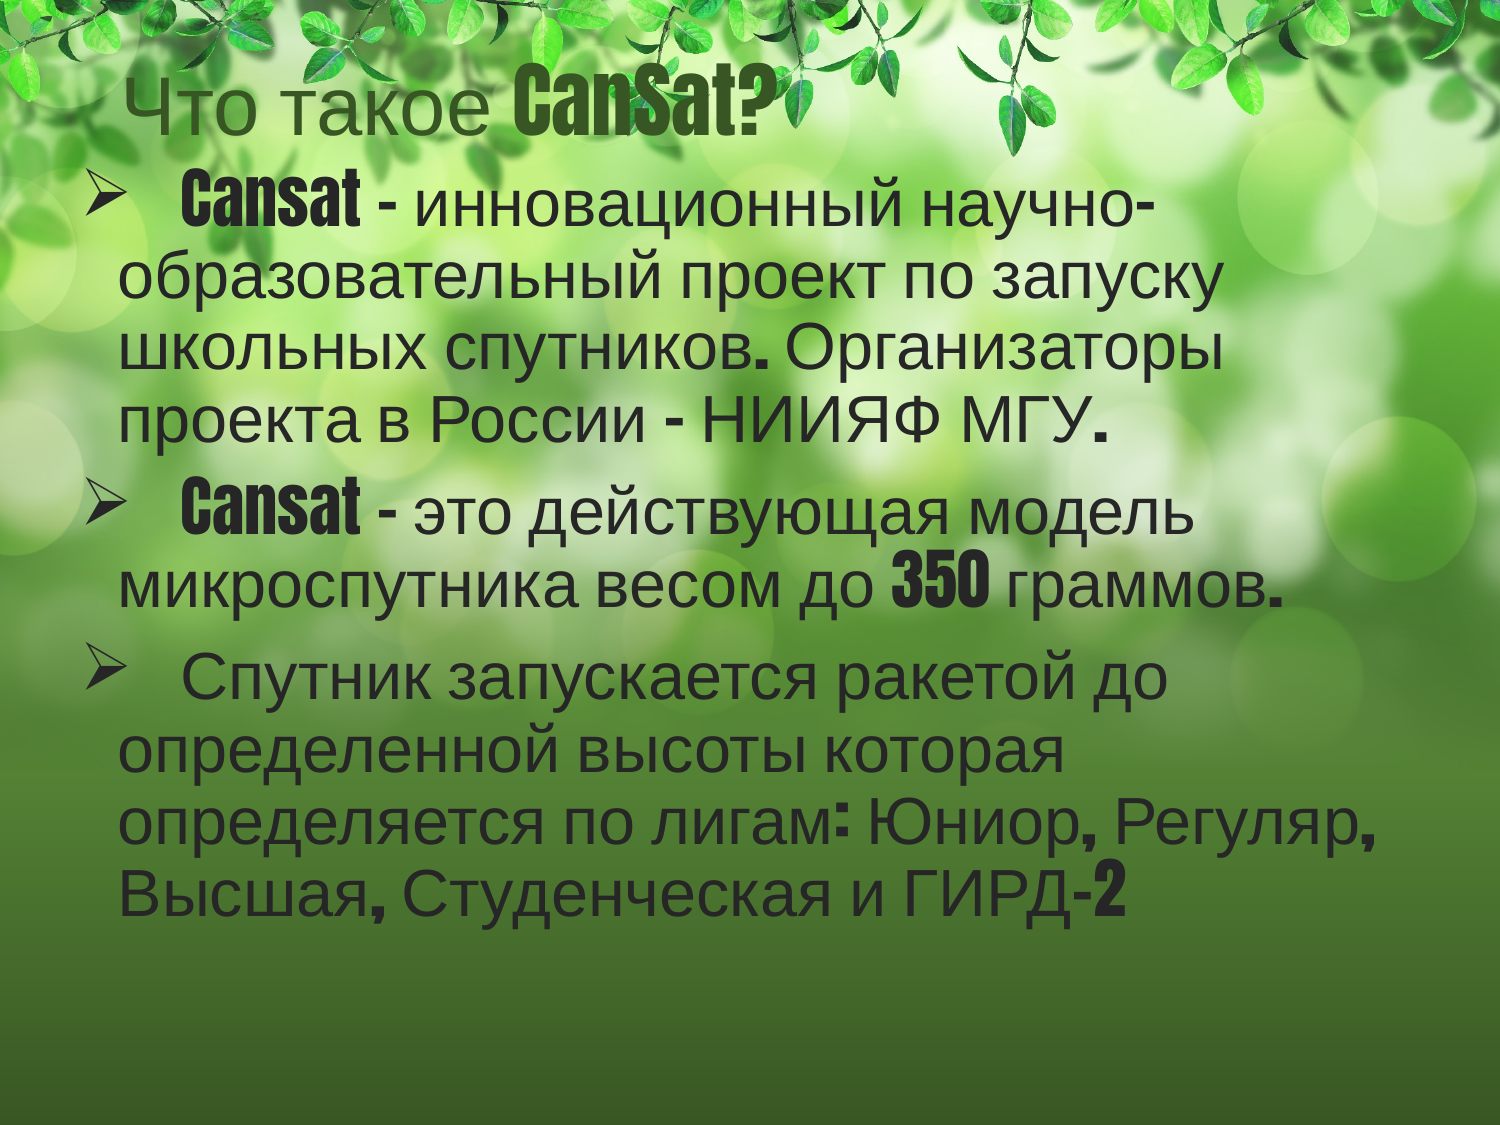

# Что такое CanSat?
   Cansat – инновационный научно-образовательный проект по запуску школьных спутников. Организаторы проекта в России – НИИЯФ МГУ.
   Cansat – это действующая модель микроспутника весом до 350 граммов.
   Спутник запускается ракетой до определенной высоты которая определяется по лигам: Юниор, Регуляр, Высшая, Студенческая и ГИРД-2